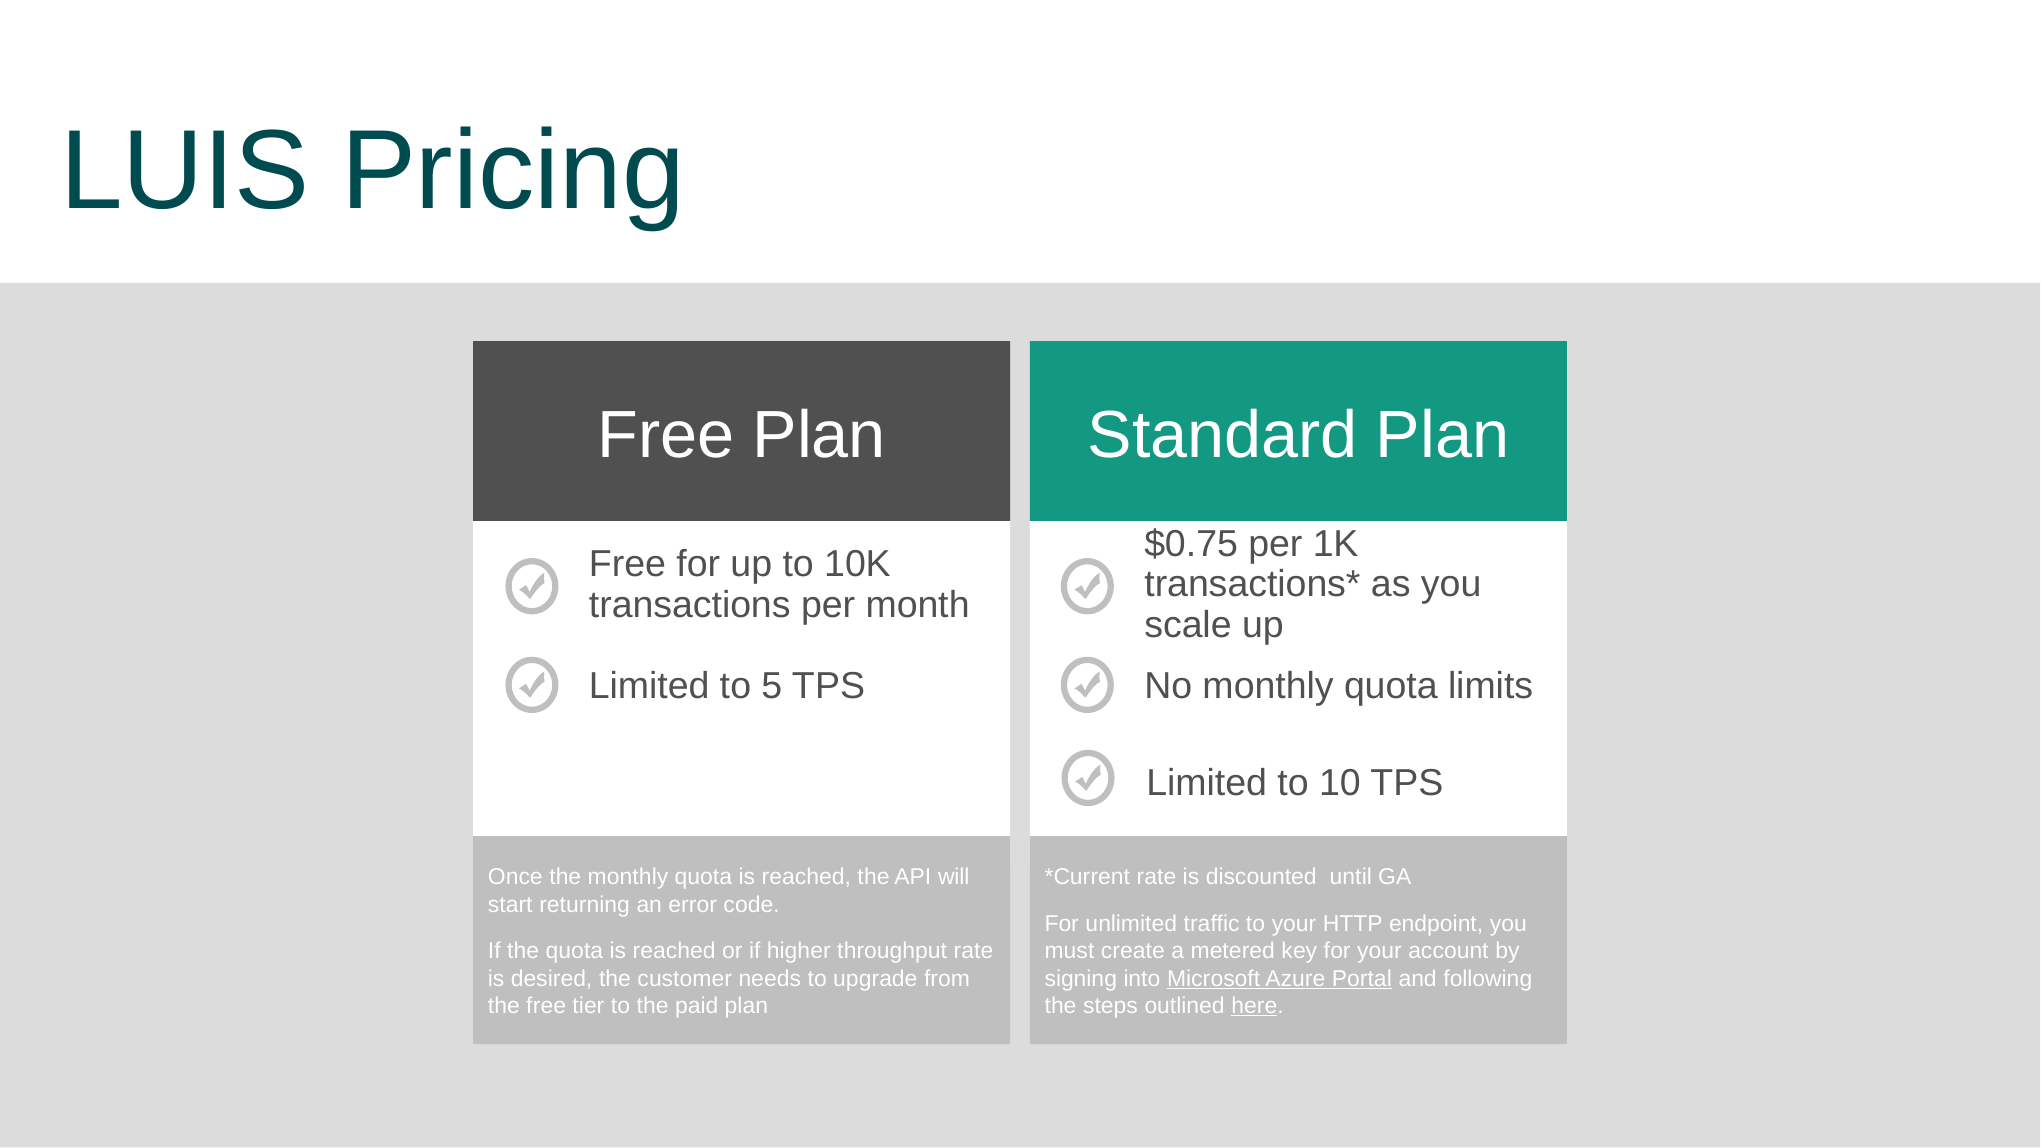

# LUIS Pricing

Free Plan

Free for up to 10K transactions per month

Limited to 5 TPS

Once the monthly quota is reached, the API will start returning an error code.
If the quota is reached or if higher throughput rate is desired, the customer needs to upgrade from the free tier to the paid plan
Standard Plan

$0.75 per 1K transactions* as you scale up

No monthly quota limits

Limited to 10 TPS
*Current rate is discounted  until GA
For unlimited traffic to your HTTP endpoint, you must create a metered key for your account by signing into Microsoft Azure Portal and following the steps outlined here.